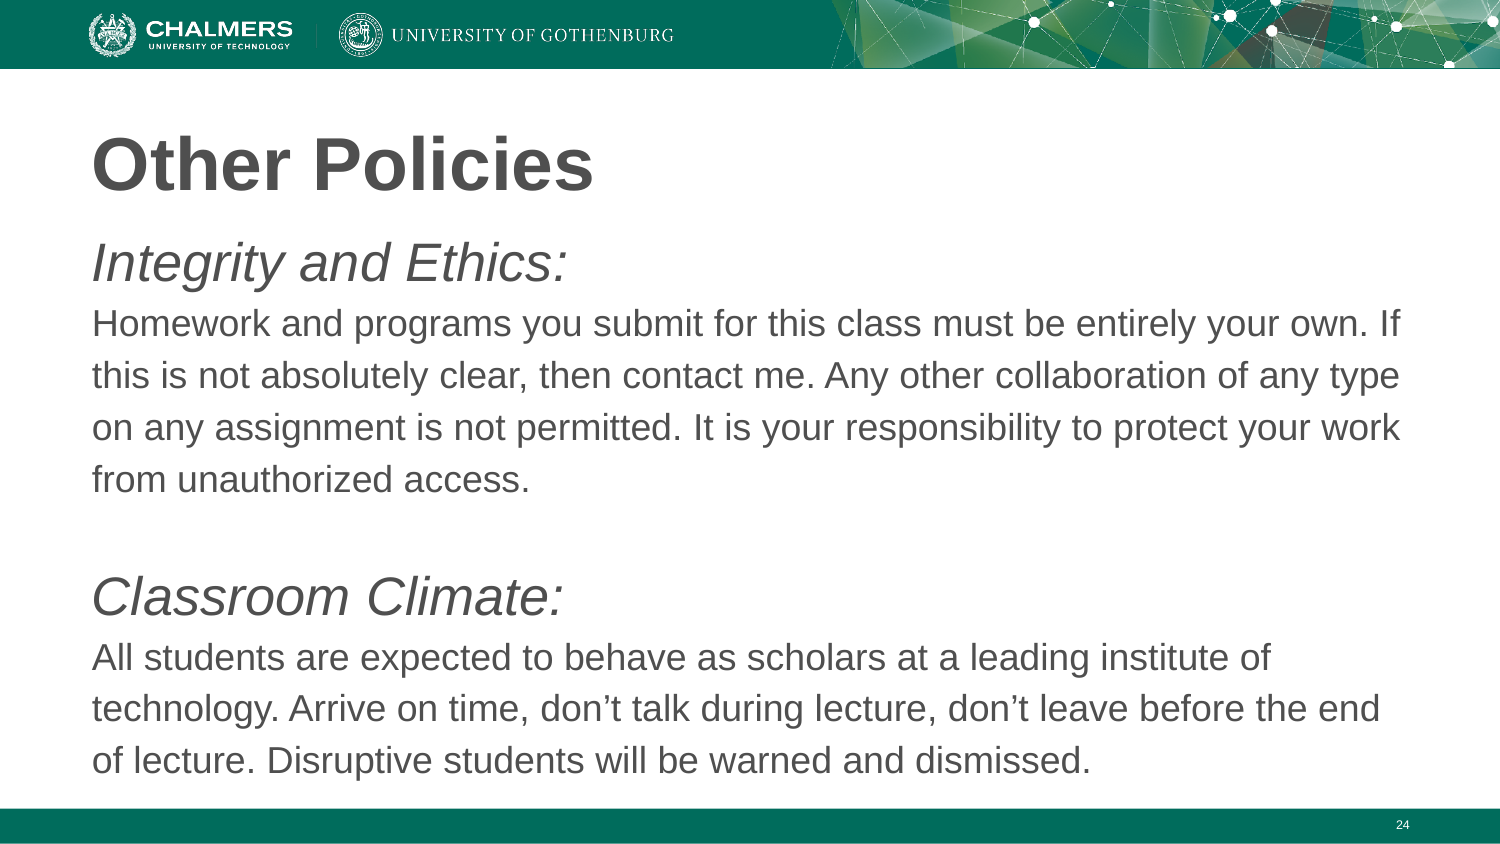

# Other Policies
Integrity and Ethics:
Homework and programs you submit for this class must be entirely your own. If this is not absolutely clear, then contact me. Any other collaboration of any type on any assignment is not permitted. It is your responsibility to protect your work from unauthorized access.

Classroom Climate:
All students are expected to behave as scholars at a leading institute of technology. Arrive on time, don’t talk during lecture, don’t leave before the end of lecture. Disruptive students will be warned and dismissed.
24